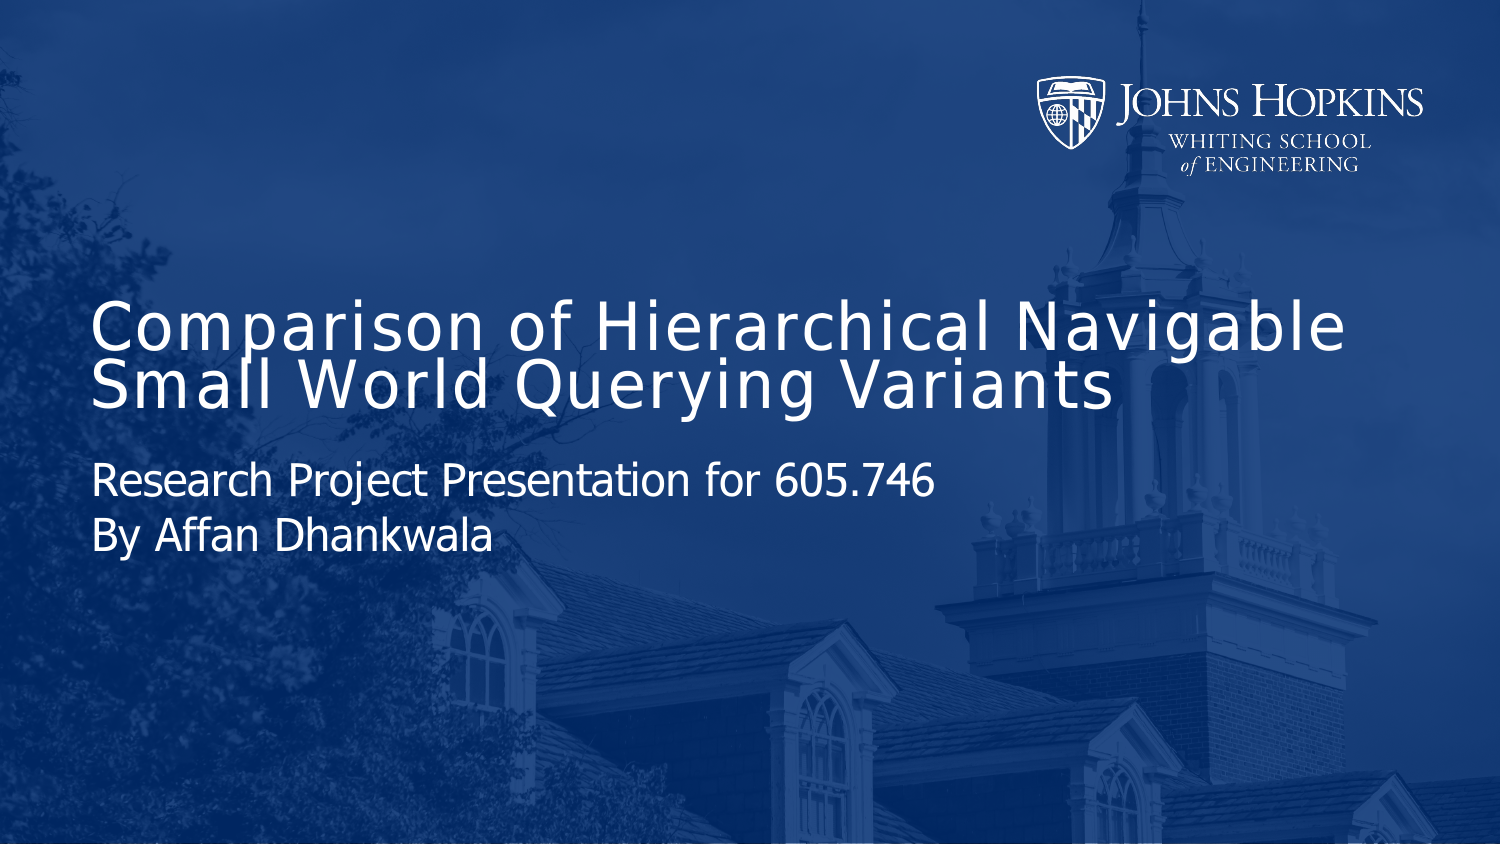

# Comparison of Hierarchical Navigable Small World Querying Variants
Research Project Presentation for 605.746
By Affan Dhankwala